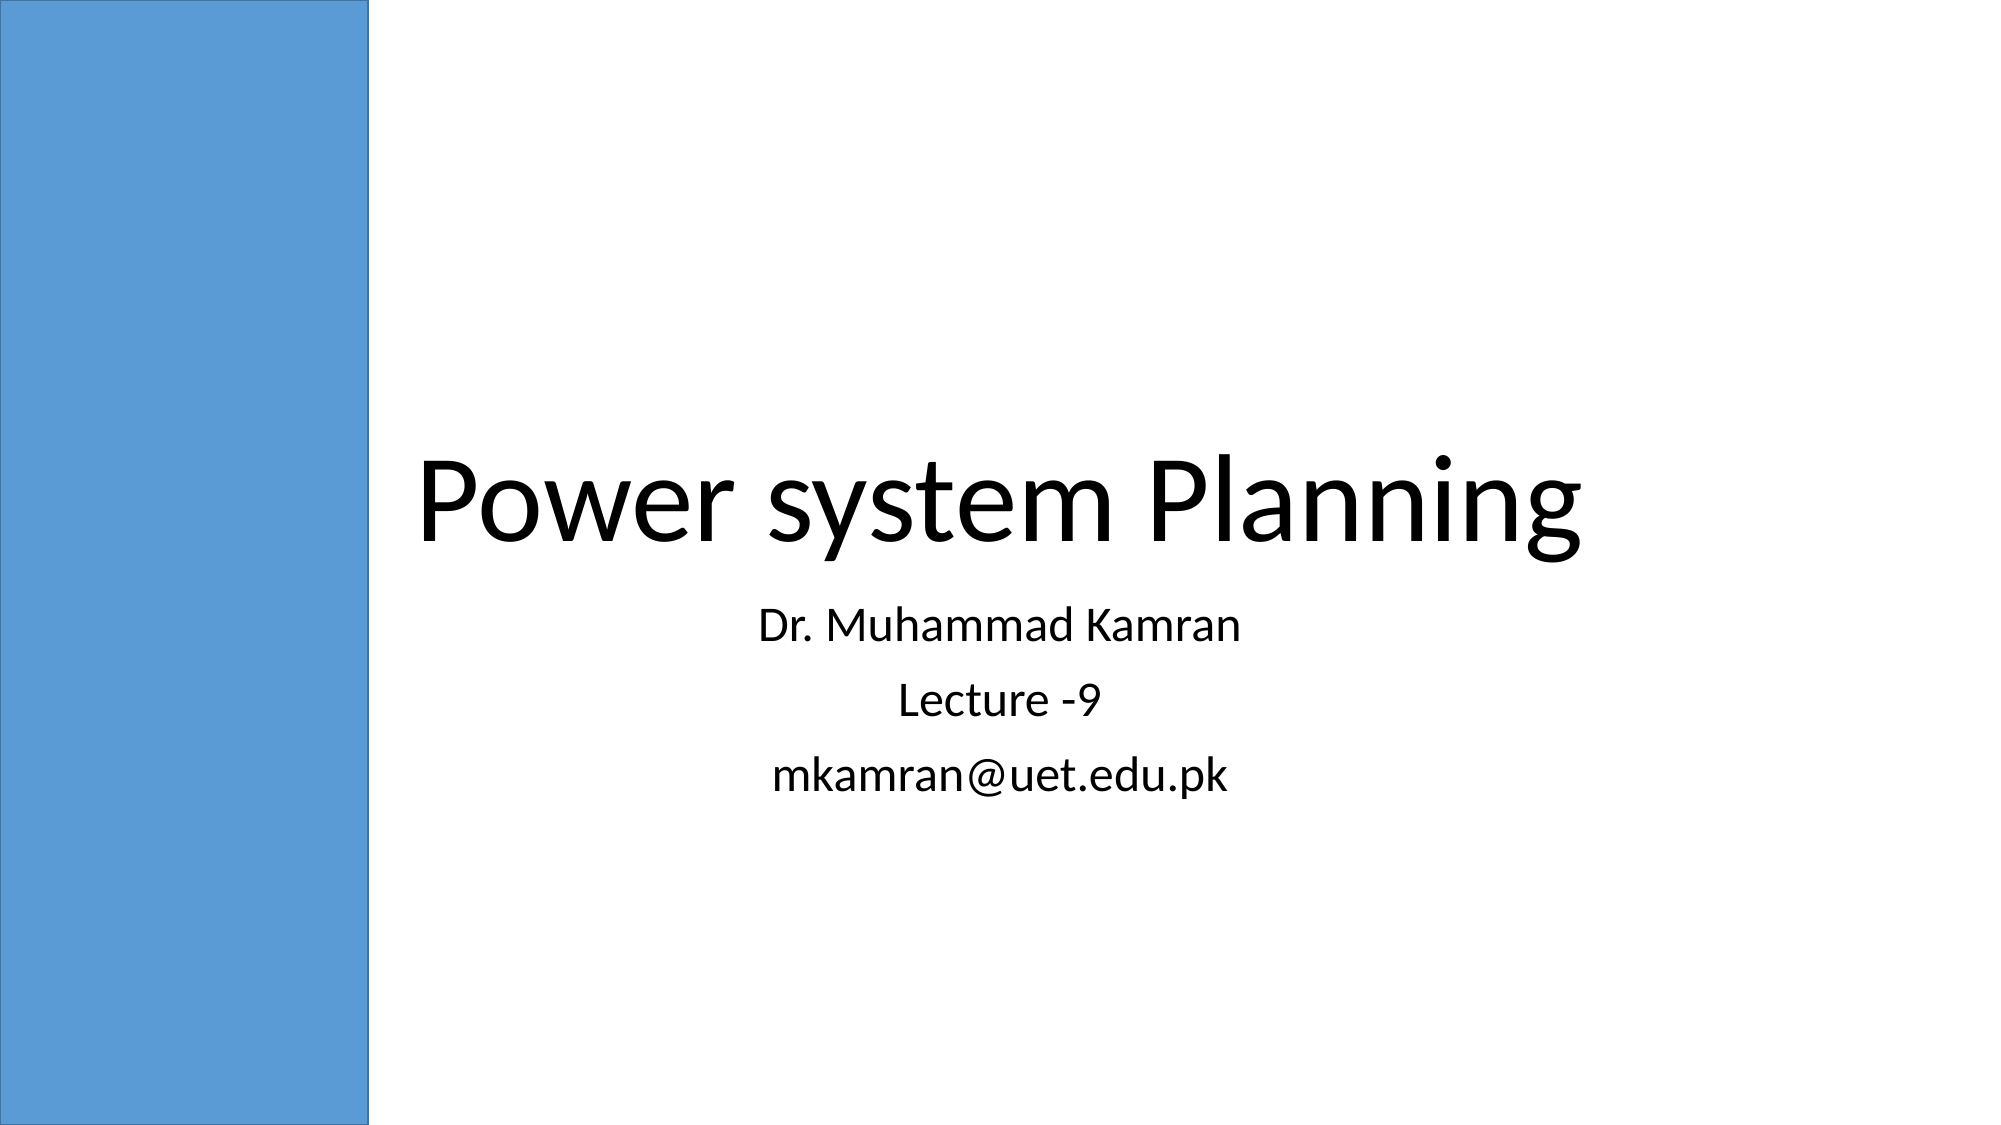

# Power system Planning
Dr. Muhammad Kamran
Lecture -9
mkamran@uet.edu.pk